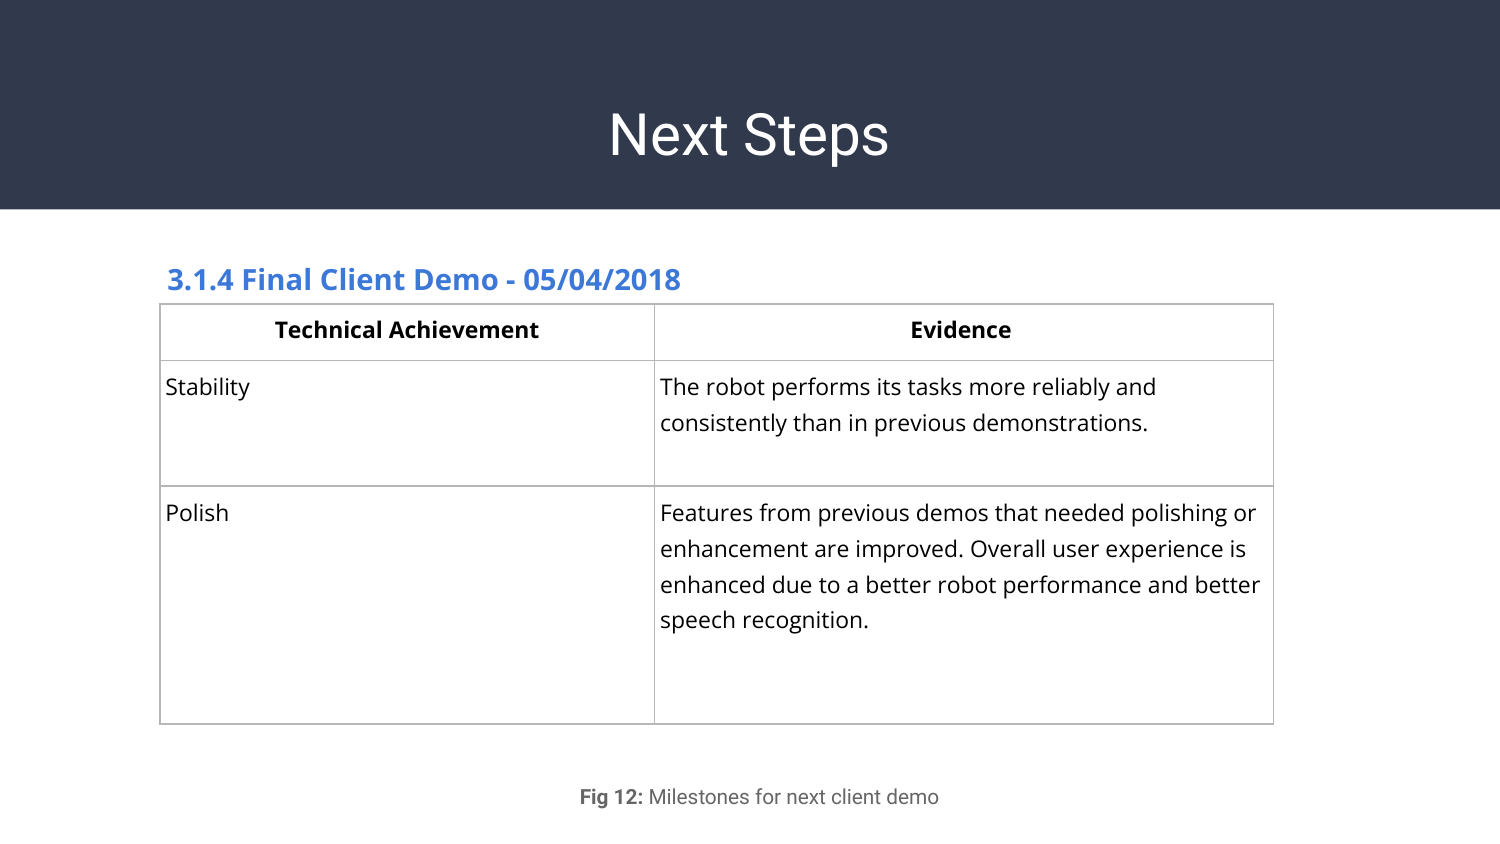

# Next Steps
3.1.4 Final Client Demo - 05/04/2018
| Technical Achievement | Evidence |
| --- | --- |
| Stability | The robot performs its tasks more reliably and consistently than in previous demonstrations. |
| Polish | Features from previous demos that needed polishing or enhancement are improved. Overall user experience is enhanced due to a better robot performance and better speech recognition. |
Fig 12: Milestones for next client demo